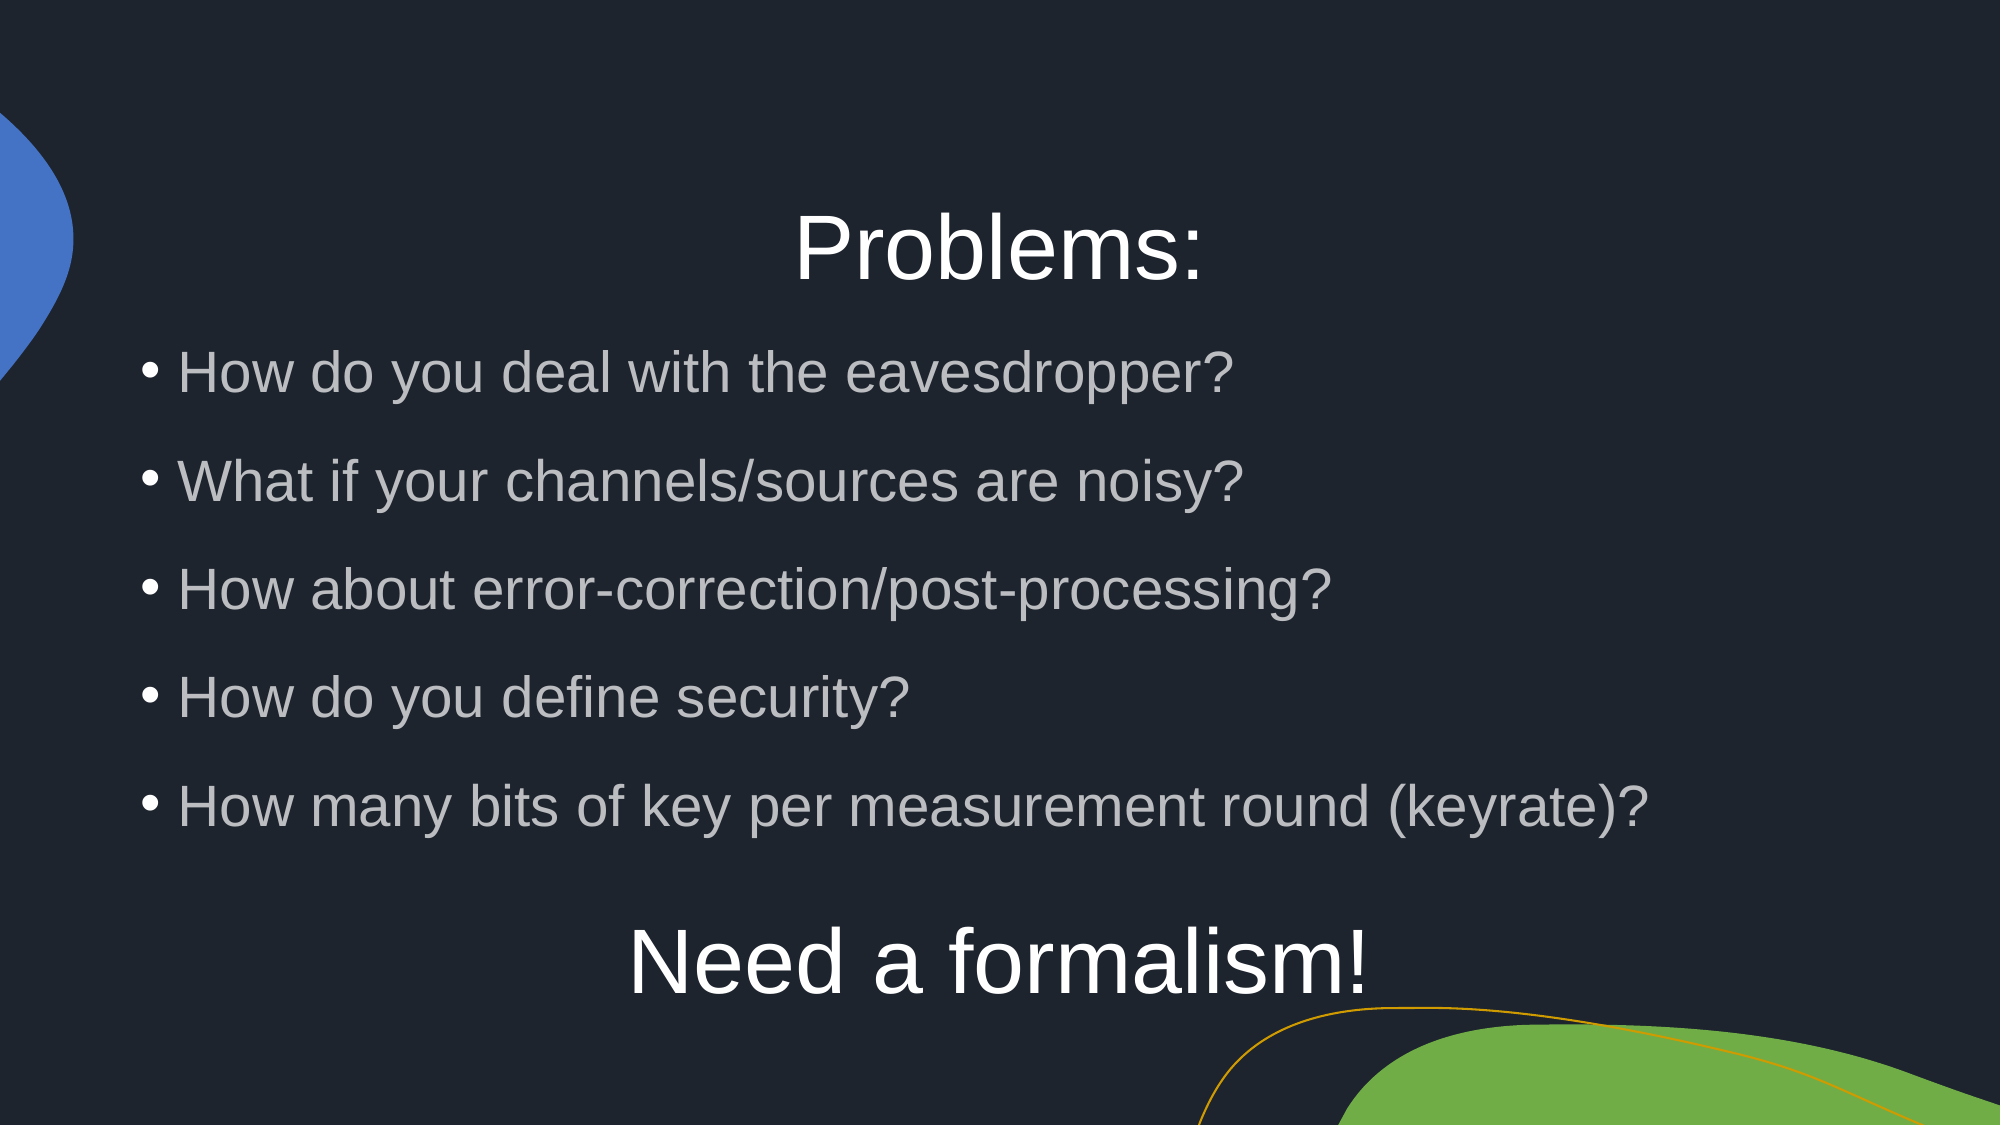

# Problems:
How do you deal with the eavesdropper?
What if your channels/sources are noisy?
How about error-correction/post-processing?
How do you define security?
How many bits of key per measurement round (keyrate)?
Need a formalism!